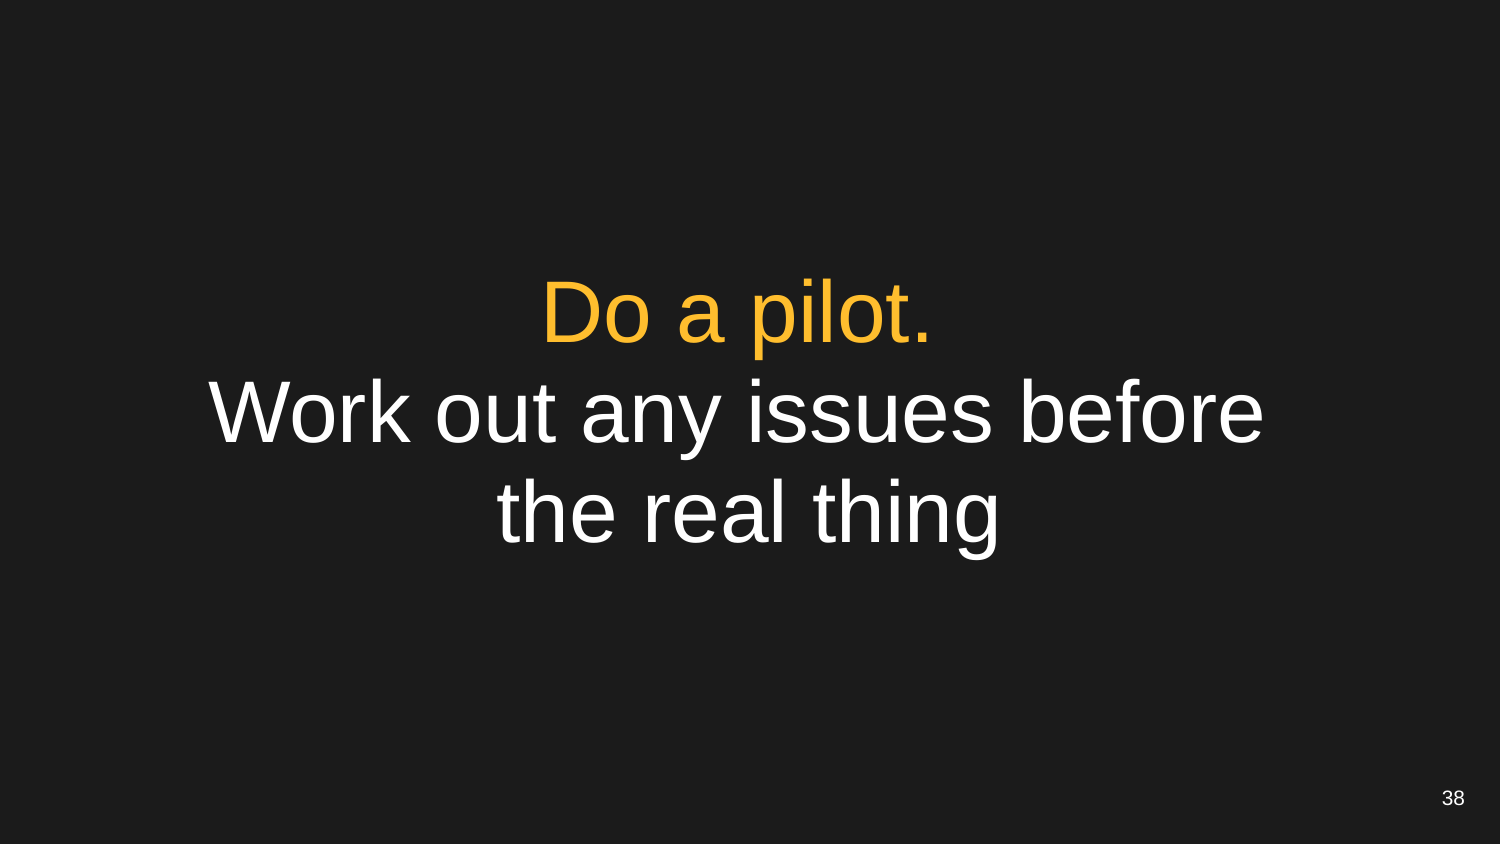

# Do a pilot. Work out any issues before the real thing
38